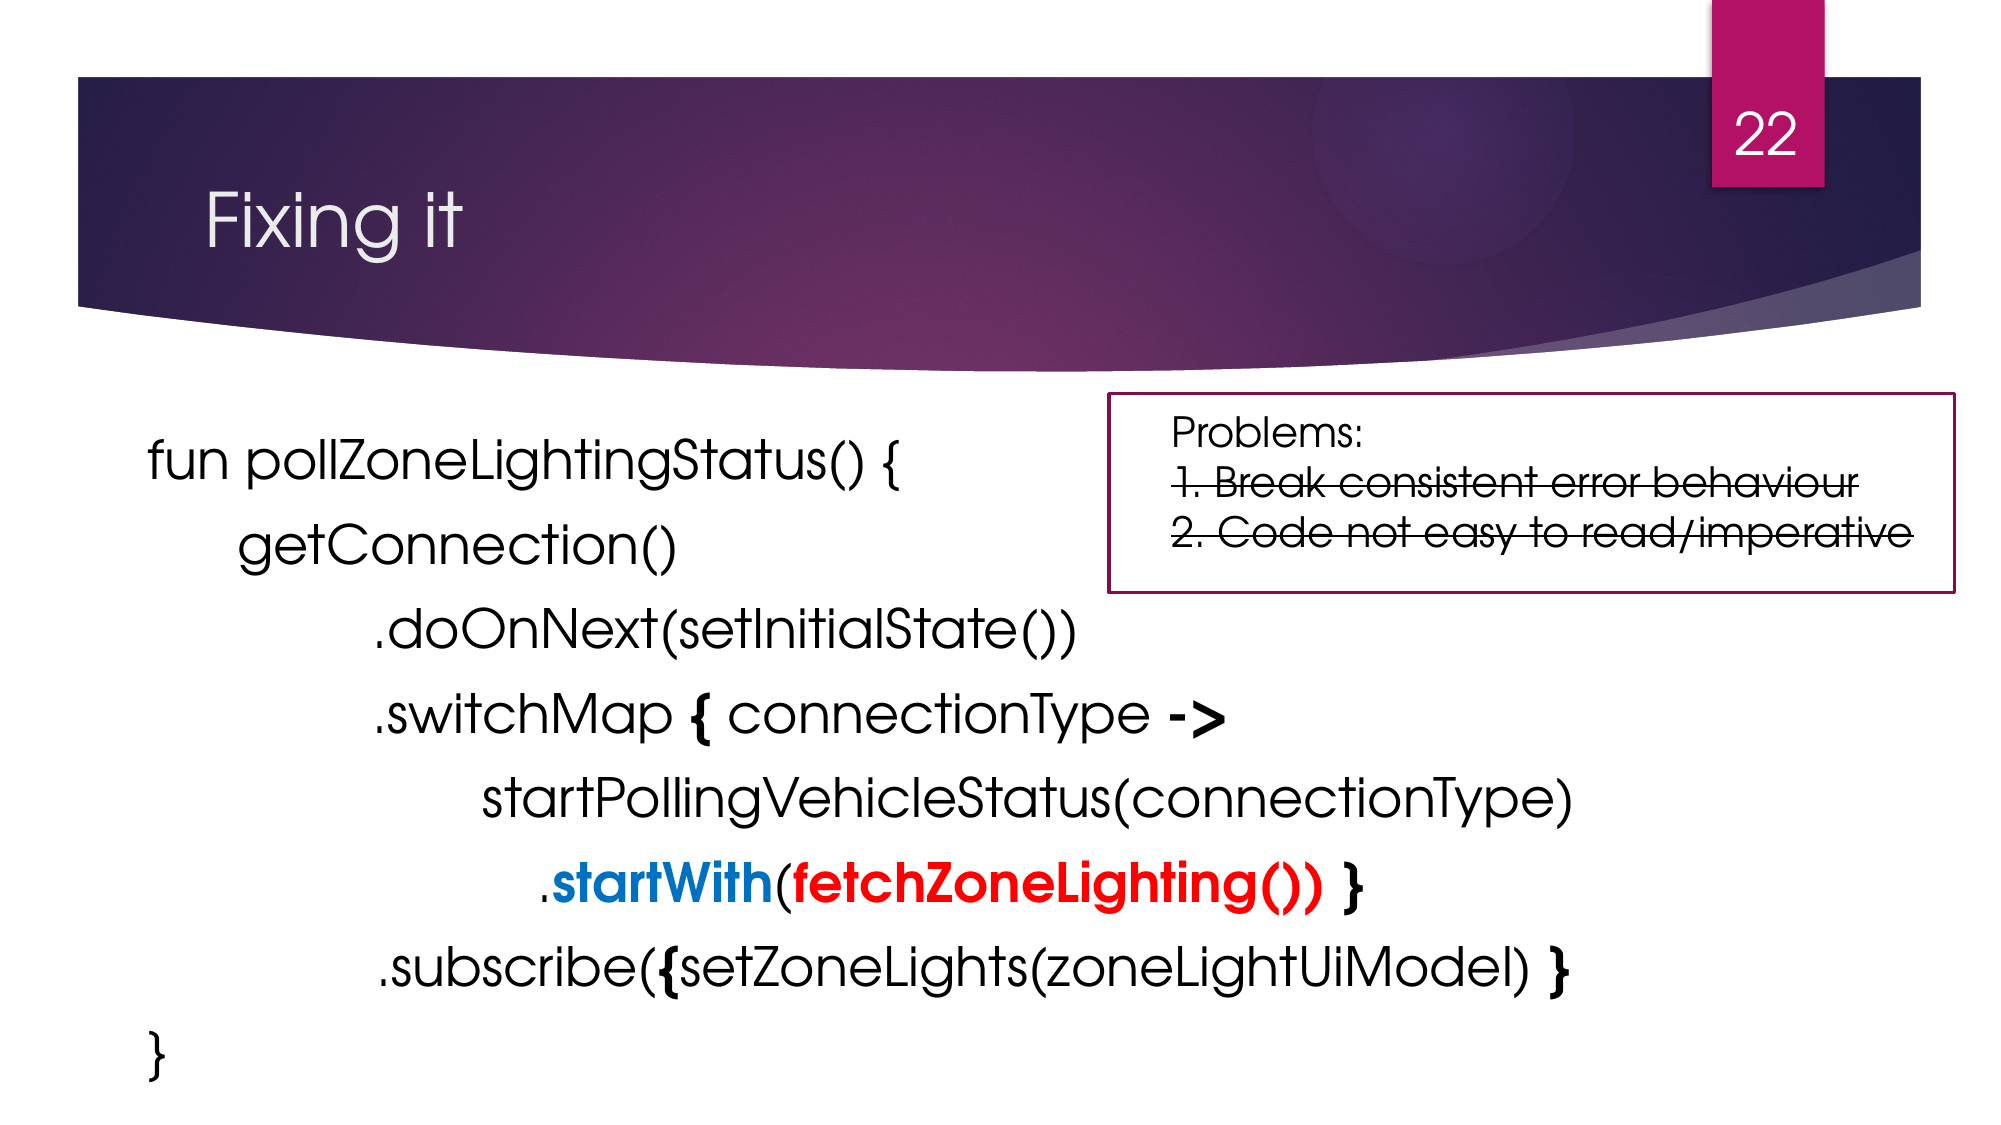

22
# Fixing it

fun pollZoneLightingStatus() {
      getConnection()
               .doOnNext(setInitialState())
               .switchMap { connectionType ->
                      startPollingVehicleStatus(connectionType)
		      .startWith(fetchZoneLighting()) }
               .subscribe({setZoneLights(zoneLightUiModel) }
}
Problems:
1. Break consistent error behaviour
2. Code not easy to read/imperative